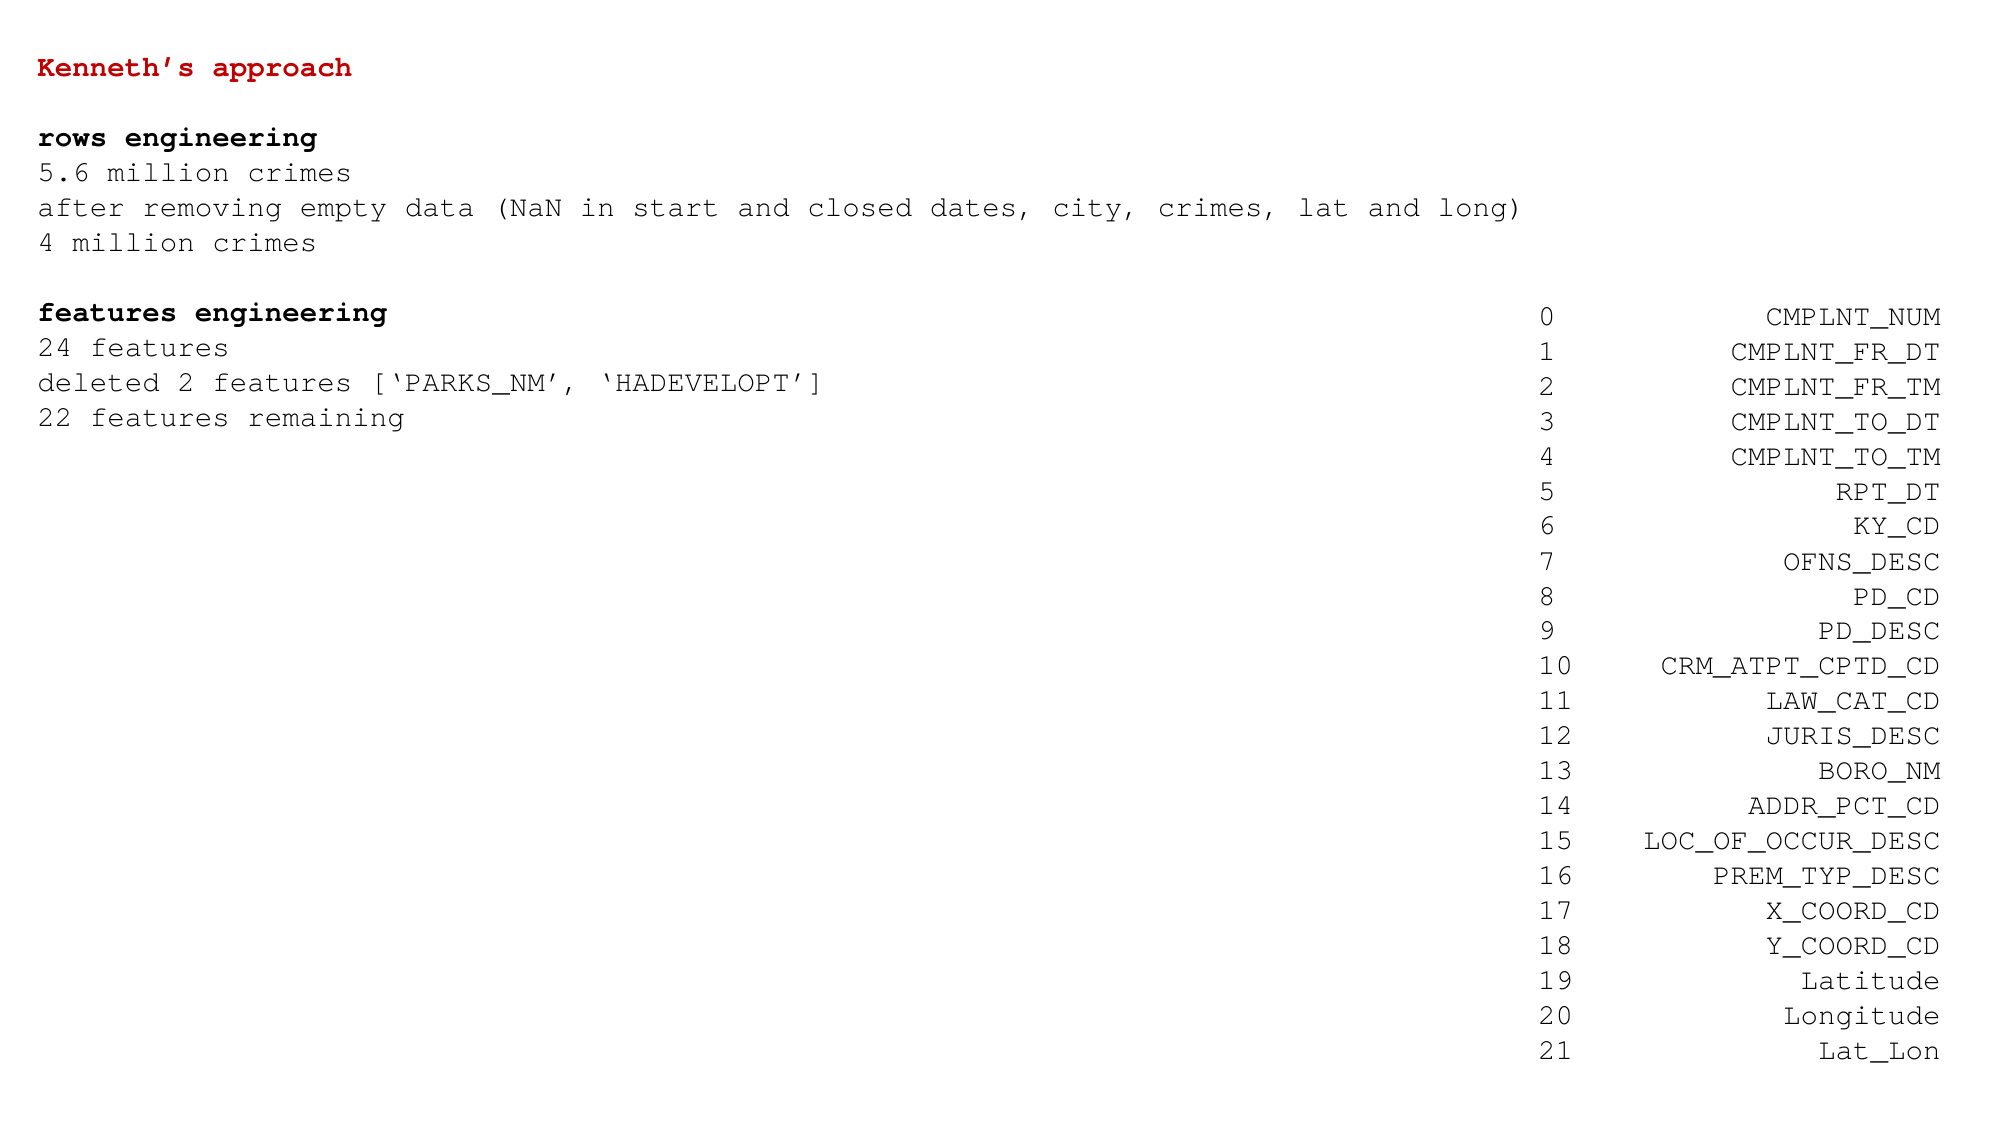

Kenneth’s approach

rows engineering
5.6 million crimes
after removing empty data (NaN in start and closed dates, city, crimes, lat and long)
4 million crimes

features engineering
24 features
deleted 2 features [‘PARKS_NM’, ‘HADEVELOPT’]
22 features remaining
0            CMPLNT_NUM
1          CMPLNT_FR_DT
2          CMPLNT_FR_TM
3          CMPLNT_TO_DT
4          CMPLNT_TO_TM
5                RPT_DT
6                 KY_CD
7             OFNS_DESC
8                 PD_CD
9               PD_DESC
10     CRM_ATPT_CPTD_CD
11           LAW_CAT_CD
12           JURIS_DESC
13              BORO_NM
14          ADDR_PCT_CD
15    LOC_OF_OCCUR_DESC
16        PREM_TYP_DESC
17           X_COORD_CD
18           Y_COORD_CD
19             Latitude
20            Longitude
21              Lat_Lon